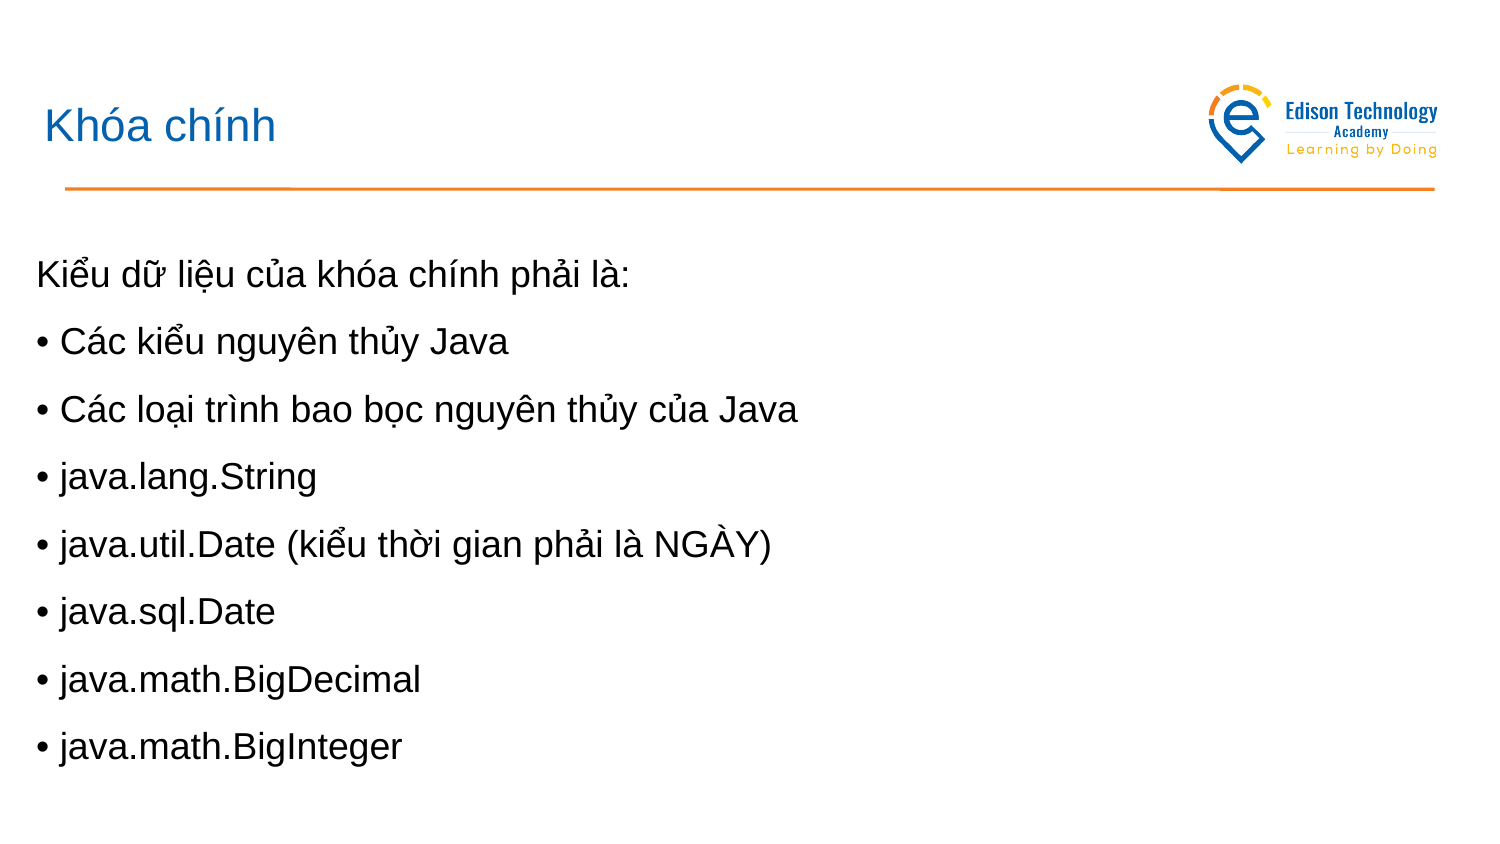

# Khóa chính
Kiểu dữ liệu của khóa chính phải là:
• Các kiểu nguyên thủy Java
• Các loại trình bao bọc nguyên thủy của Java
• java.lang.String
• java.util.Date (kiểu thời gian phải là NGÀY)
• java.sql.Date
• java.math.BigDecimal
• java.math.BigInteger